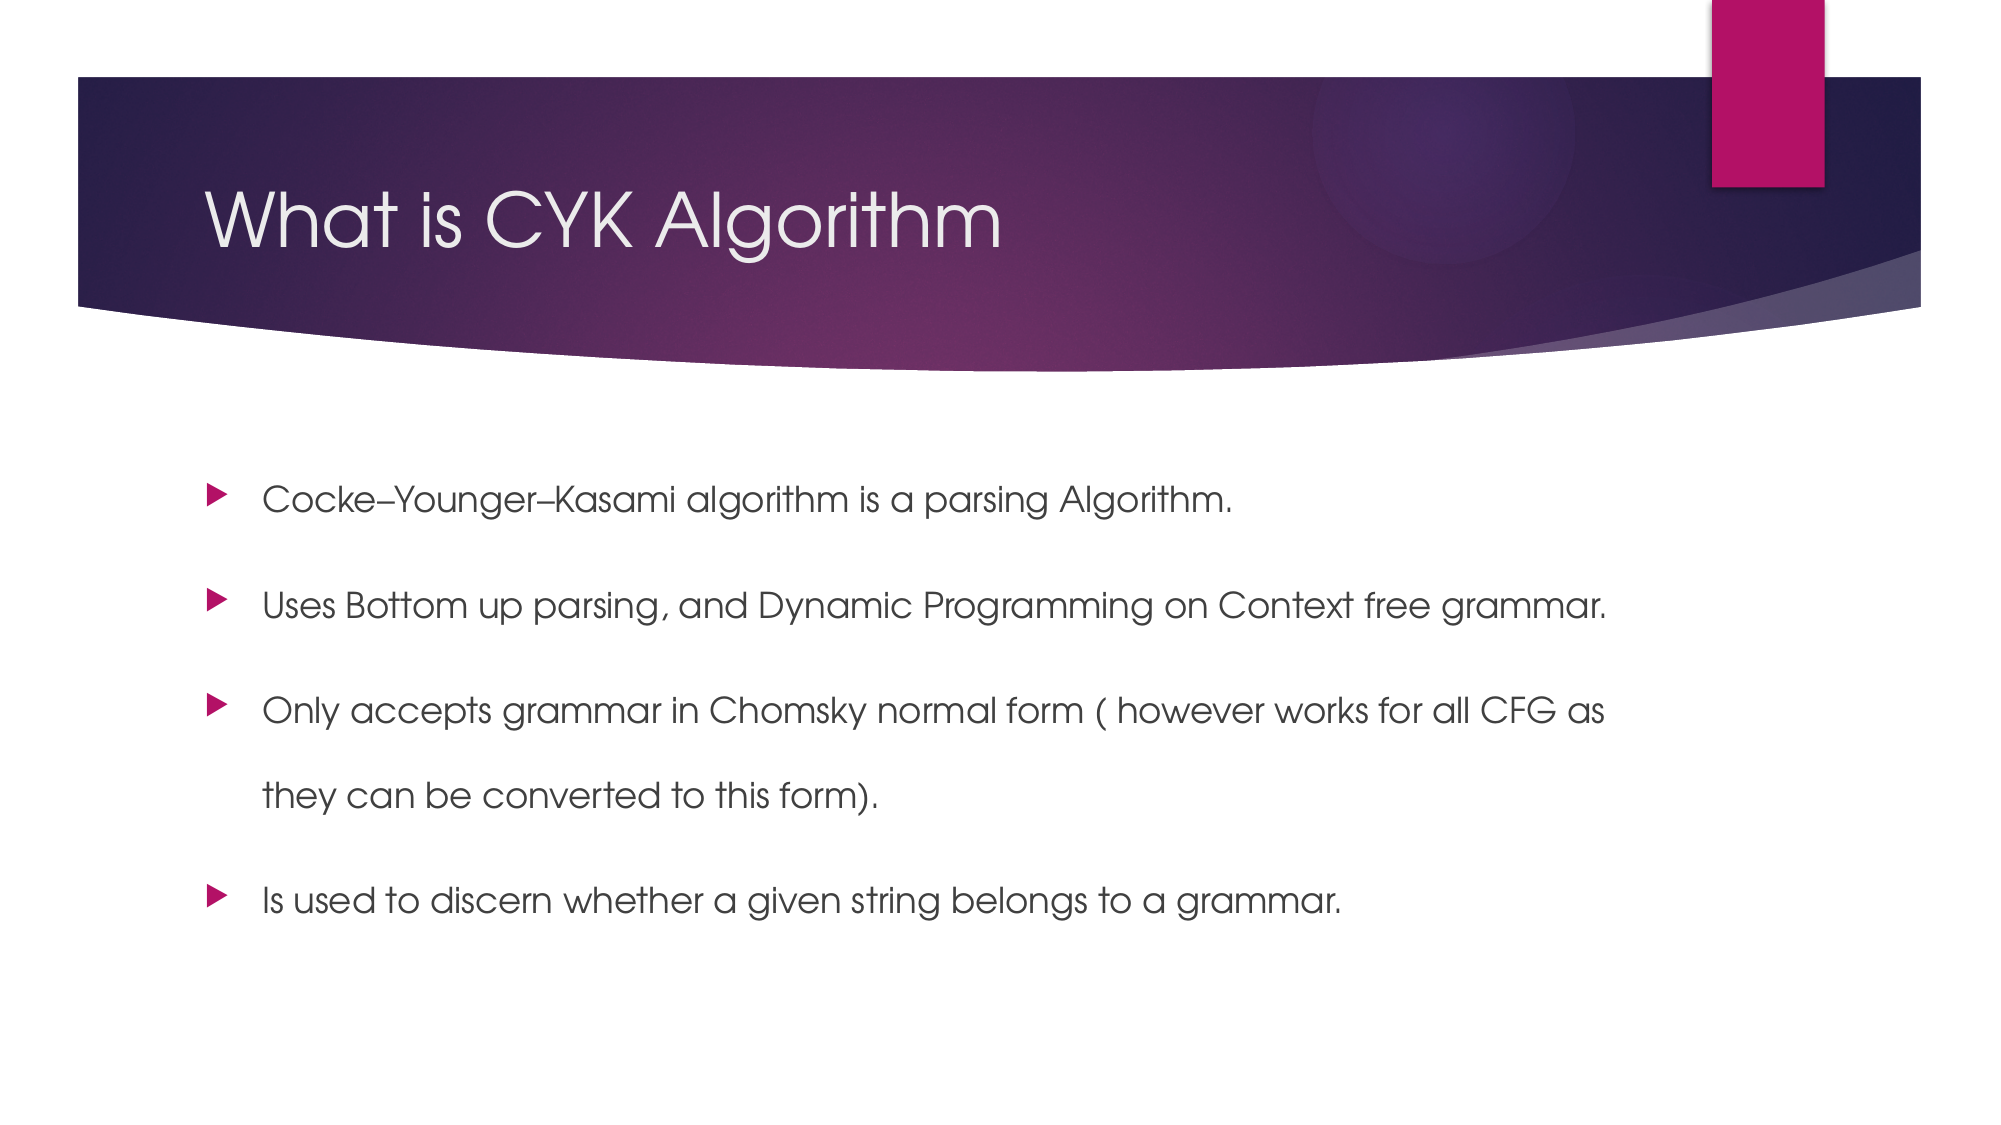

# What is CYK Algorithm
Cocke–Younger–Kasami algorithm is a parsing Algorithm.
Uses Bottom up parsing, and Dynamic Programming on Context free grammar.
Only accepts grammar in Chomsky normal form ( however works for all CFG as they can be converted to this form).
Is used to discern whether a given string belongs to a grammar.